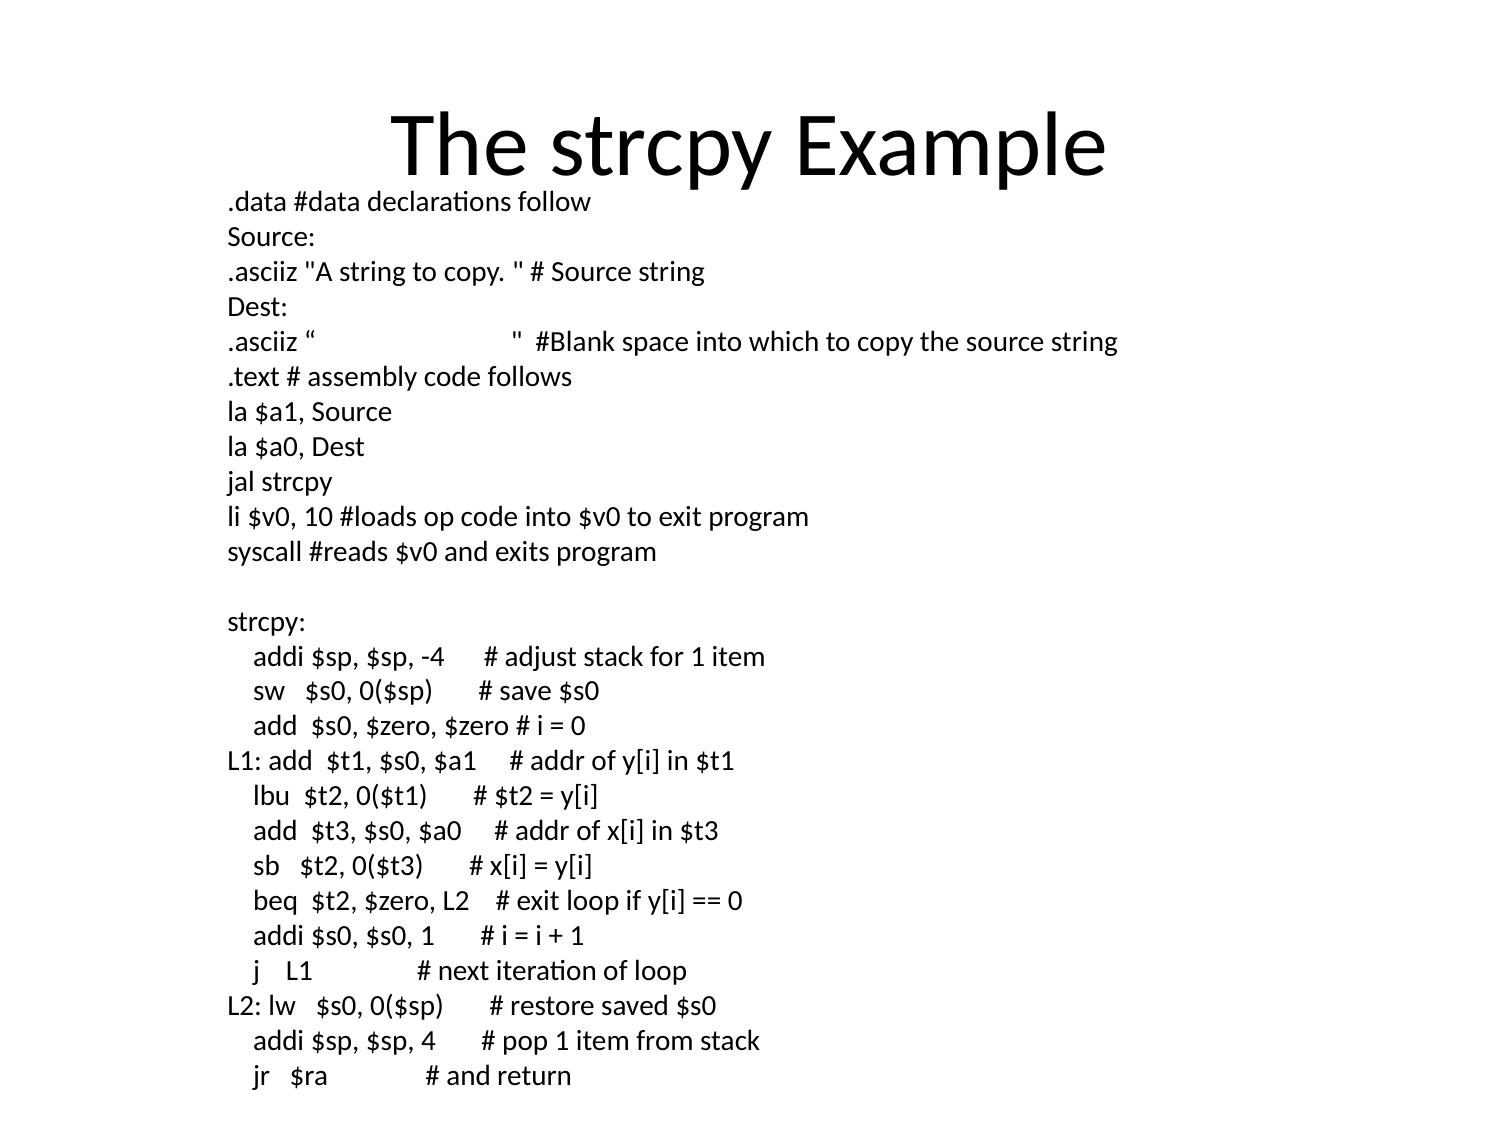

# The strcpy Example
.data #data declarations follow
Source:
.asciiz "A string to copy. " # Source string
Dest:
.asciiz “                              "  #Blank space into which to copy the source string
.text # assembly code follows
la $a1, Source
la $a0, Dest
jal strcpy
li $v0, 10 #loads op code into $v0 to exit program
syscall #reads $v0 and exits program

strcpy:
    addi $sp, $sp, -4      # adjust stack for 1 item
    sw   $s0, 0($sp)       # save $s0
    add  $s0, $zero, $zero # i = 0
L1: add  $t1, $s0, $a1     # addr of y[i] in $t1
    lbu  $t2, 0($t1)       # $t2 = y[i]
    add  $t3, $s0, $a0     # addr of x[i] in $t3
    sb   $t2, 0($t3)       # x[i] = y[i]
    beq  $t2, $zero, L2    # exit loop if y[i] == 0
    addi $s0, $s0, 1       # i = i + 1
    j    L1                # next iteration of loop
L2: lw   $s0, 0($sp)       # restore saved $s0
    addi $sp, $sp, 4       # pop 1 item from stack
    jr   $ra               # and return